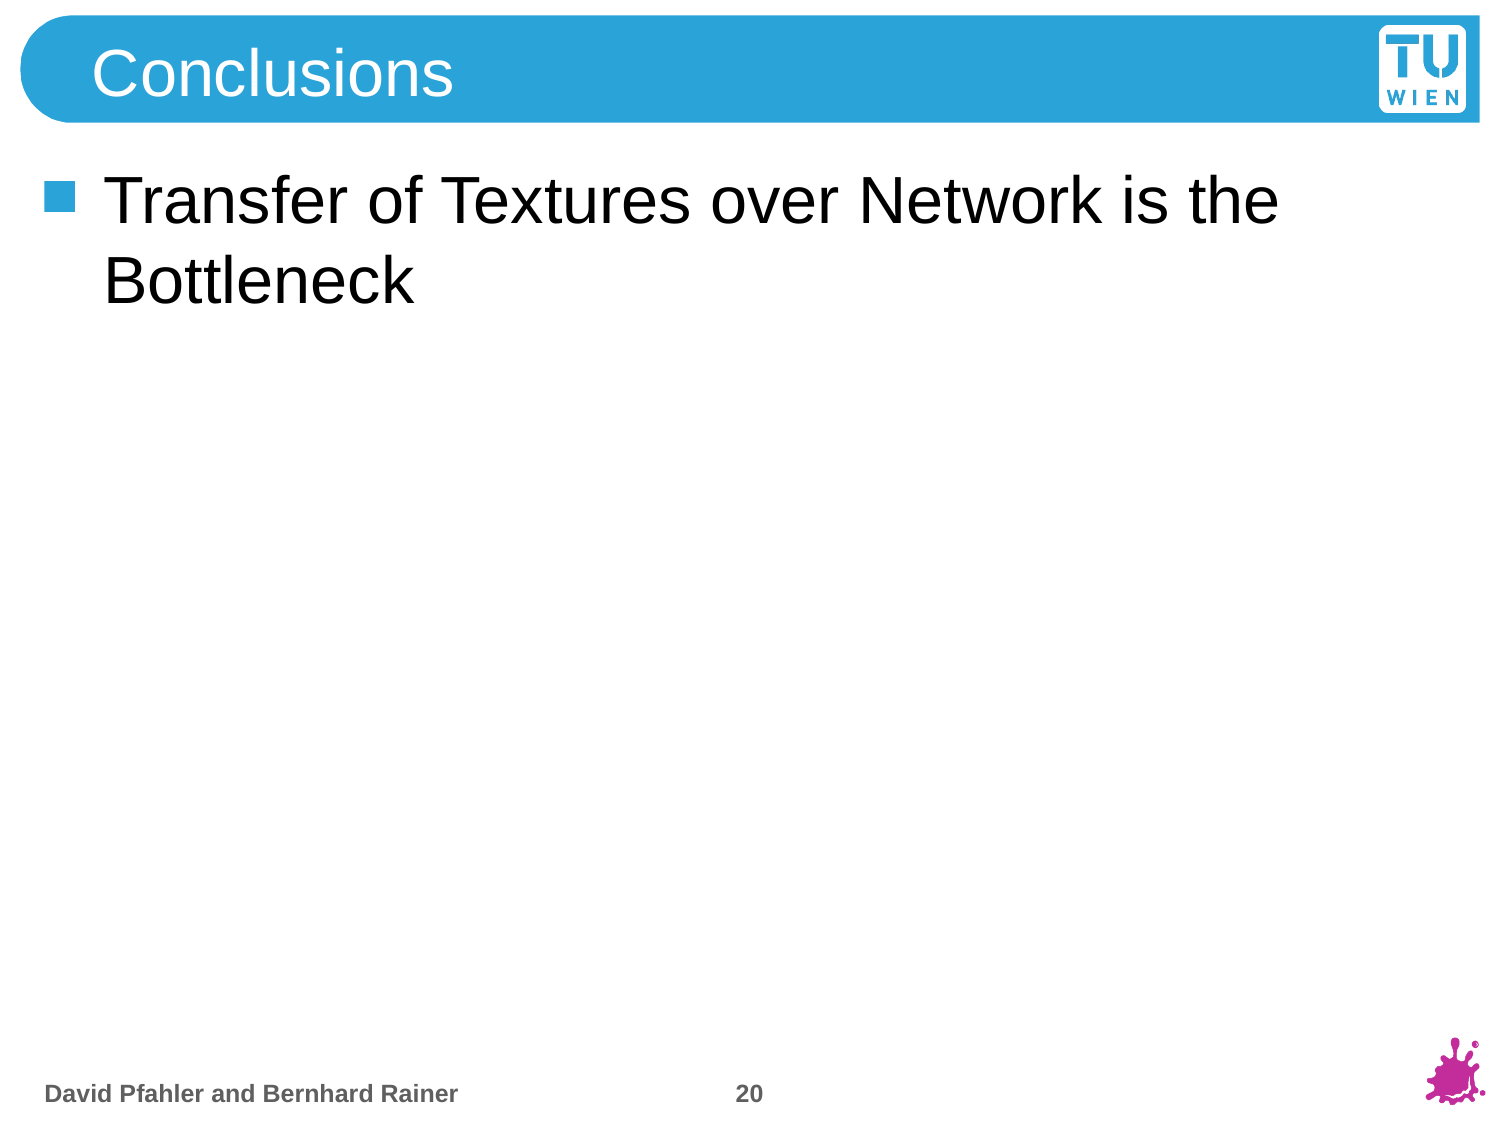

# Conclusions
Transfer of Textures over Network is the Bottleneck

20
David Pfahler and Bernhard Rainer